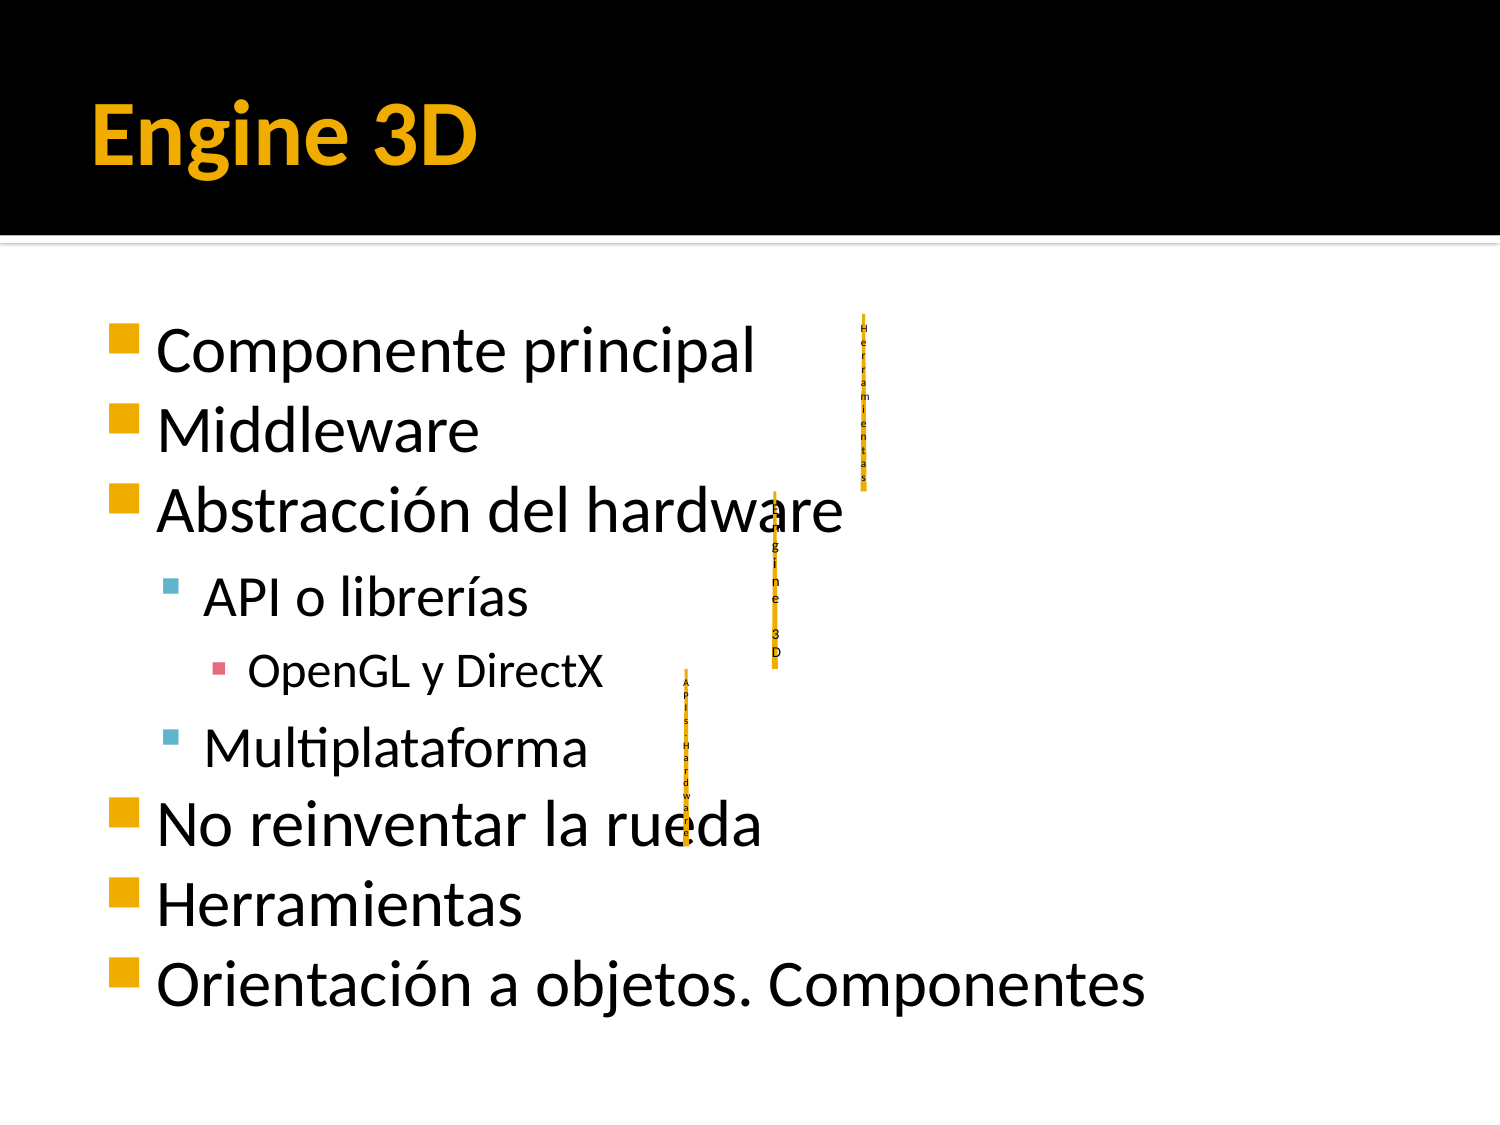

# Engine 3D
Componente principal
Middleware
Abstracción del hardware
API o librerías
OpenGL y DirectX
Multiplataforma
No reinventar la rueda
Herramientas
Orientación a objetos. Componentes
Herramientas
Engine 3D
APIs. Hardware